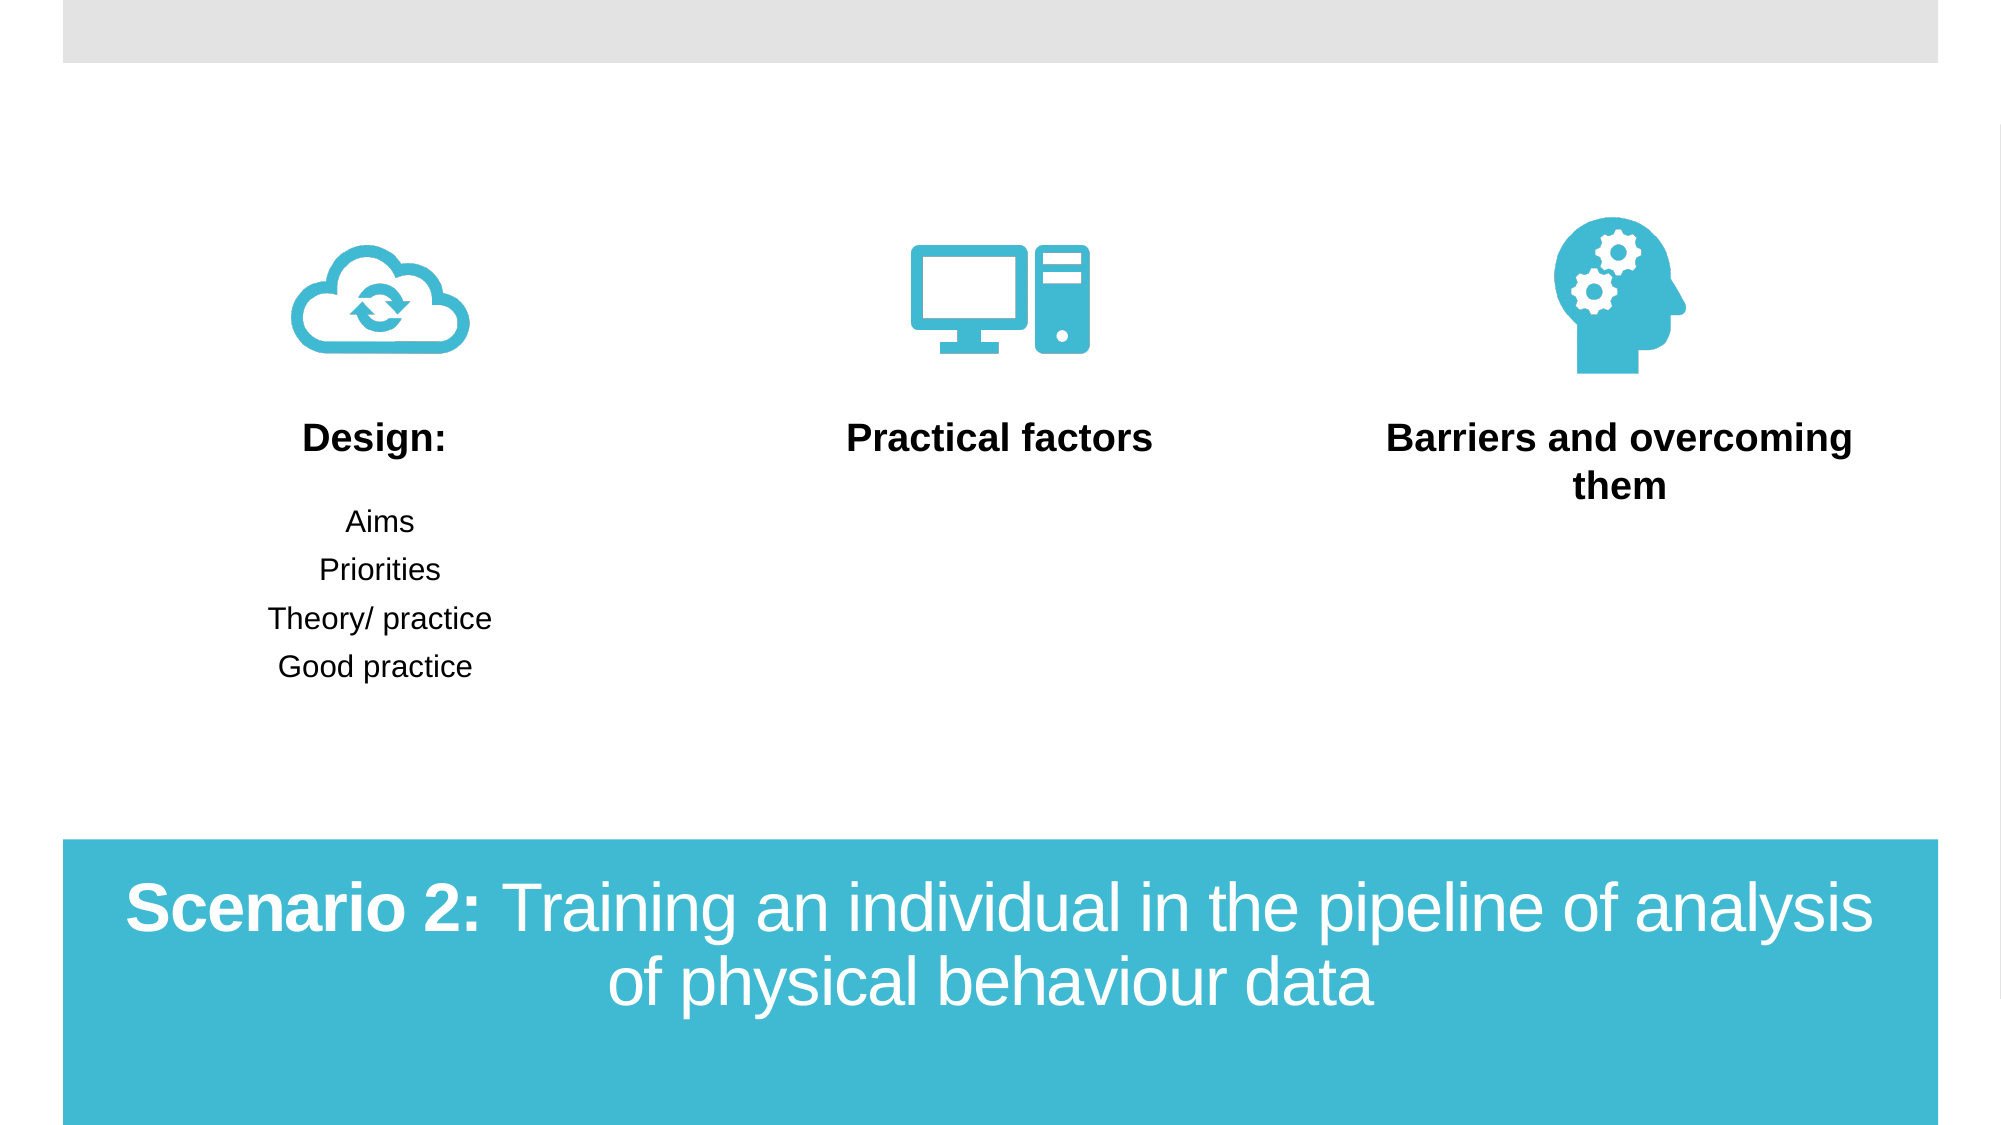

Design:
Aims
Priorities
Theory/ practice
Good practice
Practical factors
Barriers and overcoming them
# Scenario 2: Training an individual in the pipeline of analysis of physical behaviour data